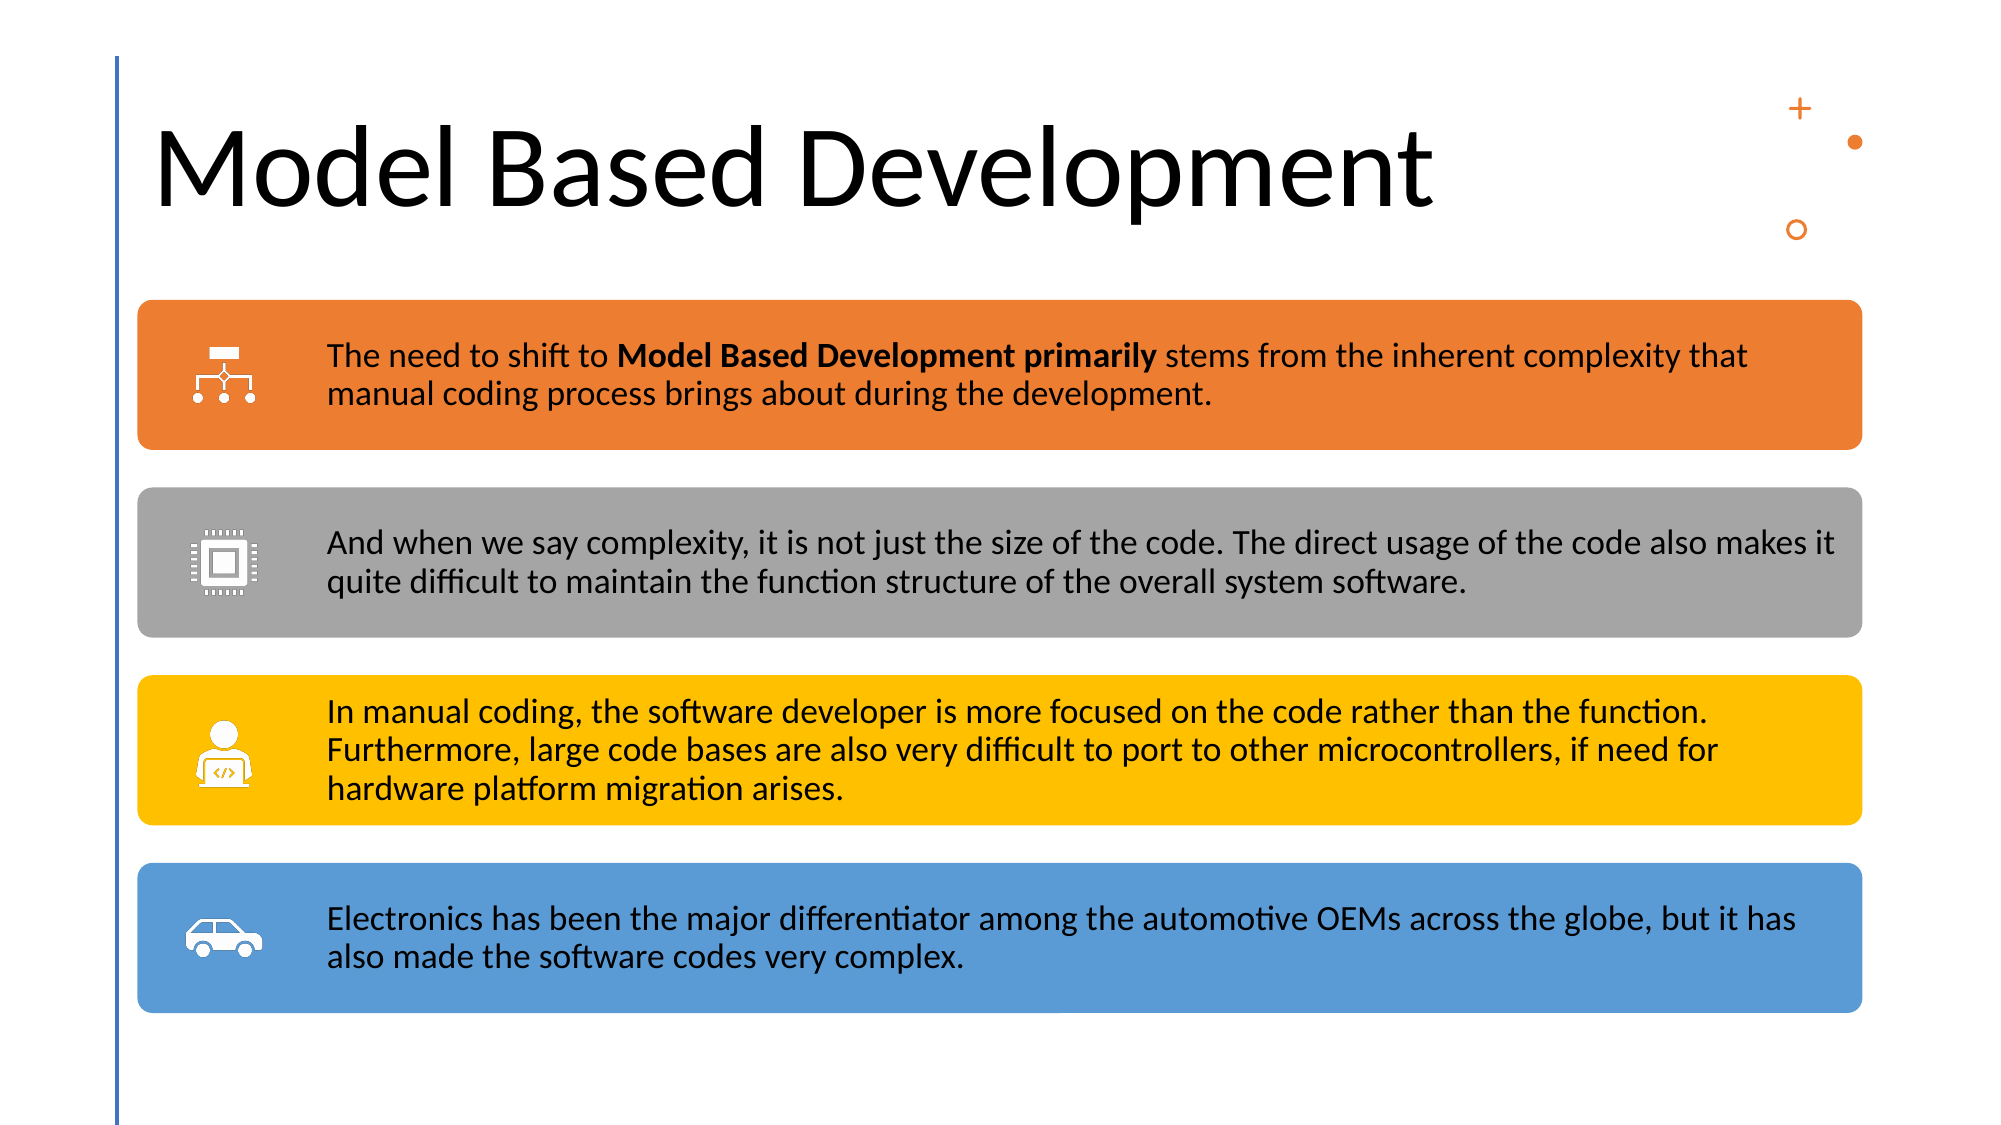

# Model Based Development

The need to shift to Model Based Development primarily stems from the inherent complexity that manual coding process brings about during the development.
And when we say complexity, it is not just the size of the code. The direct usage of the code also makes it quite difficult to maintain the function structure of the overall system software.
In manual coding, the software developer is more focused on the code rather than the function. Furthermore, large code bases are also very difficult to port to other microcontrollers, if need for hardware platform migration arises.
Electronics has been the major differentiator among the automotive OEMs across the globe, but it has also made the software codes very complex.